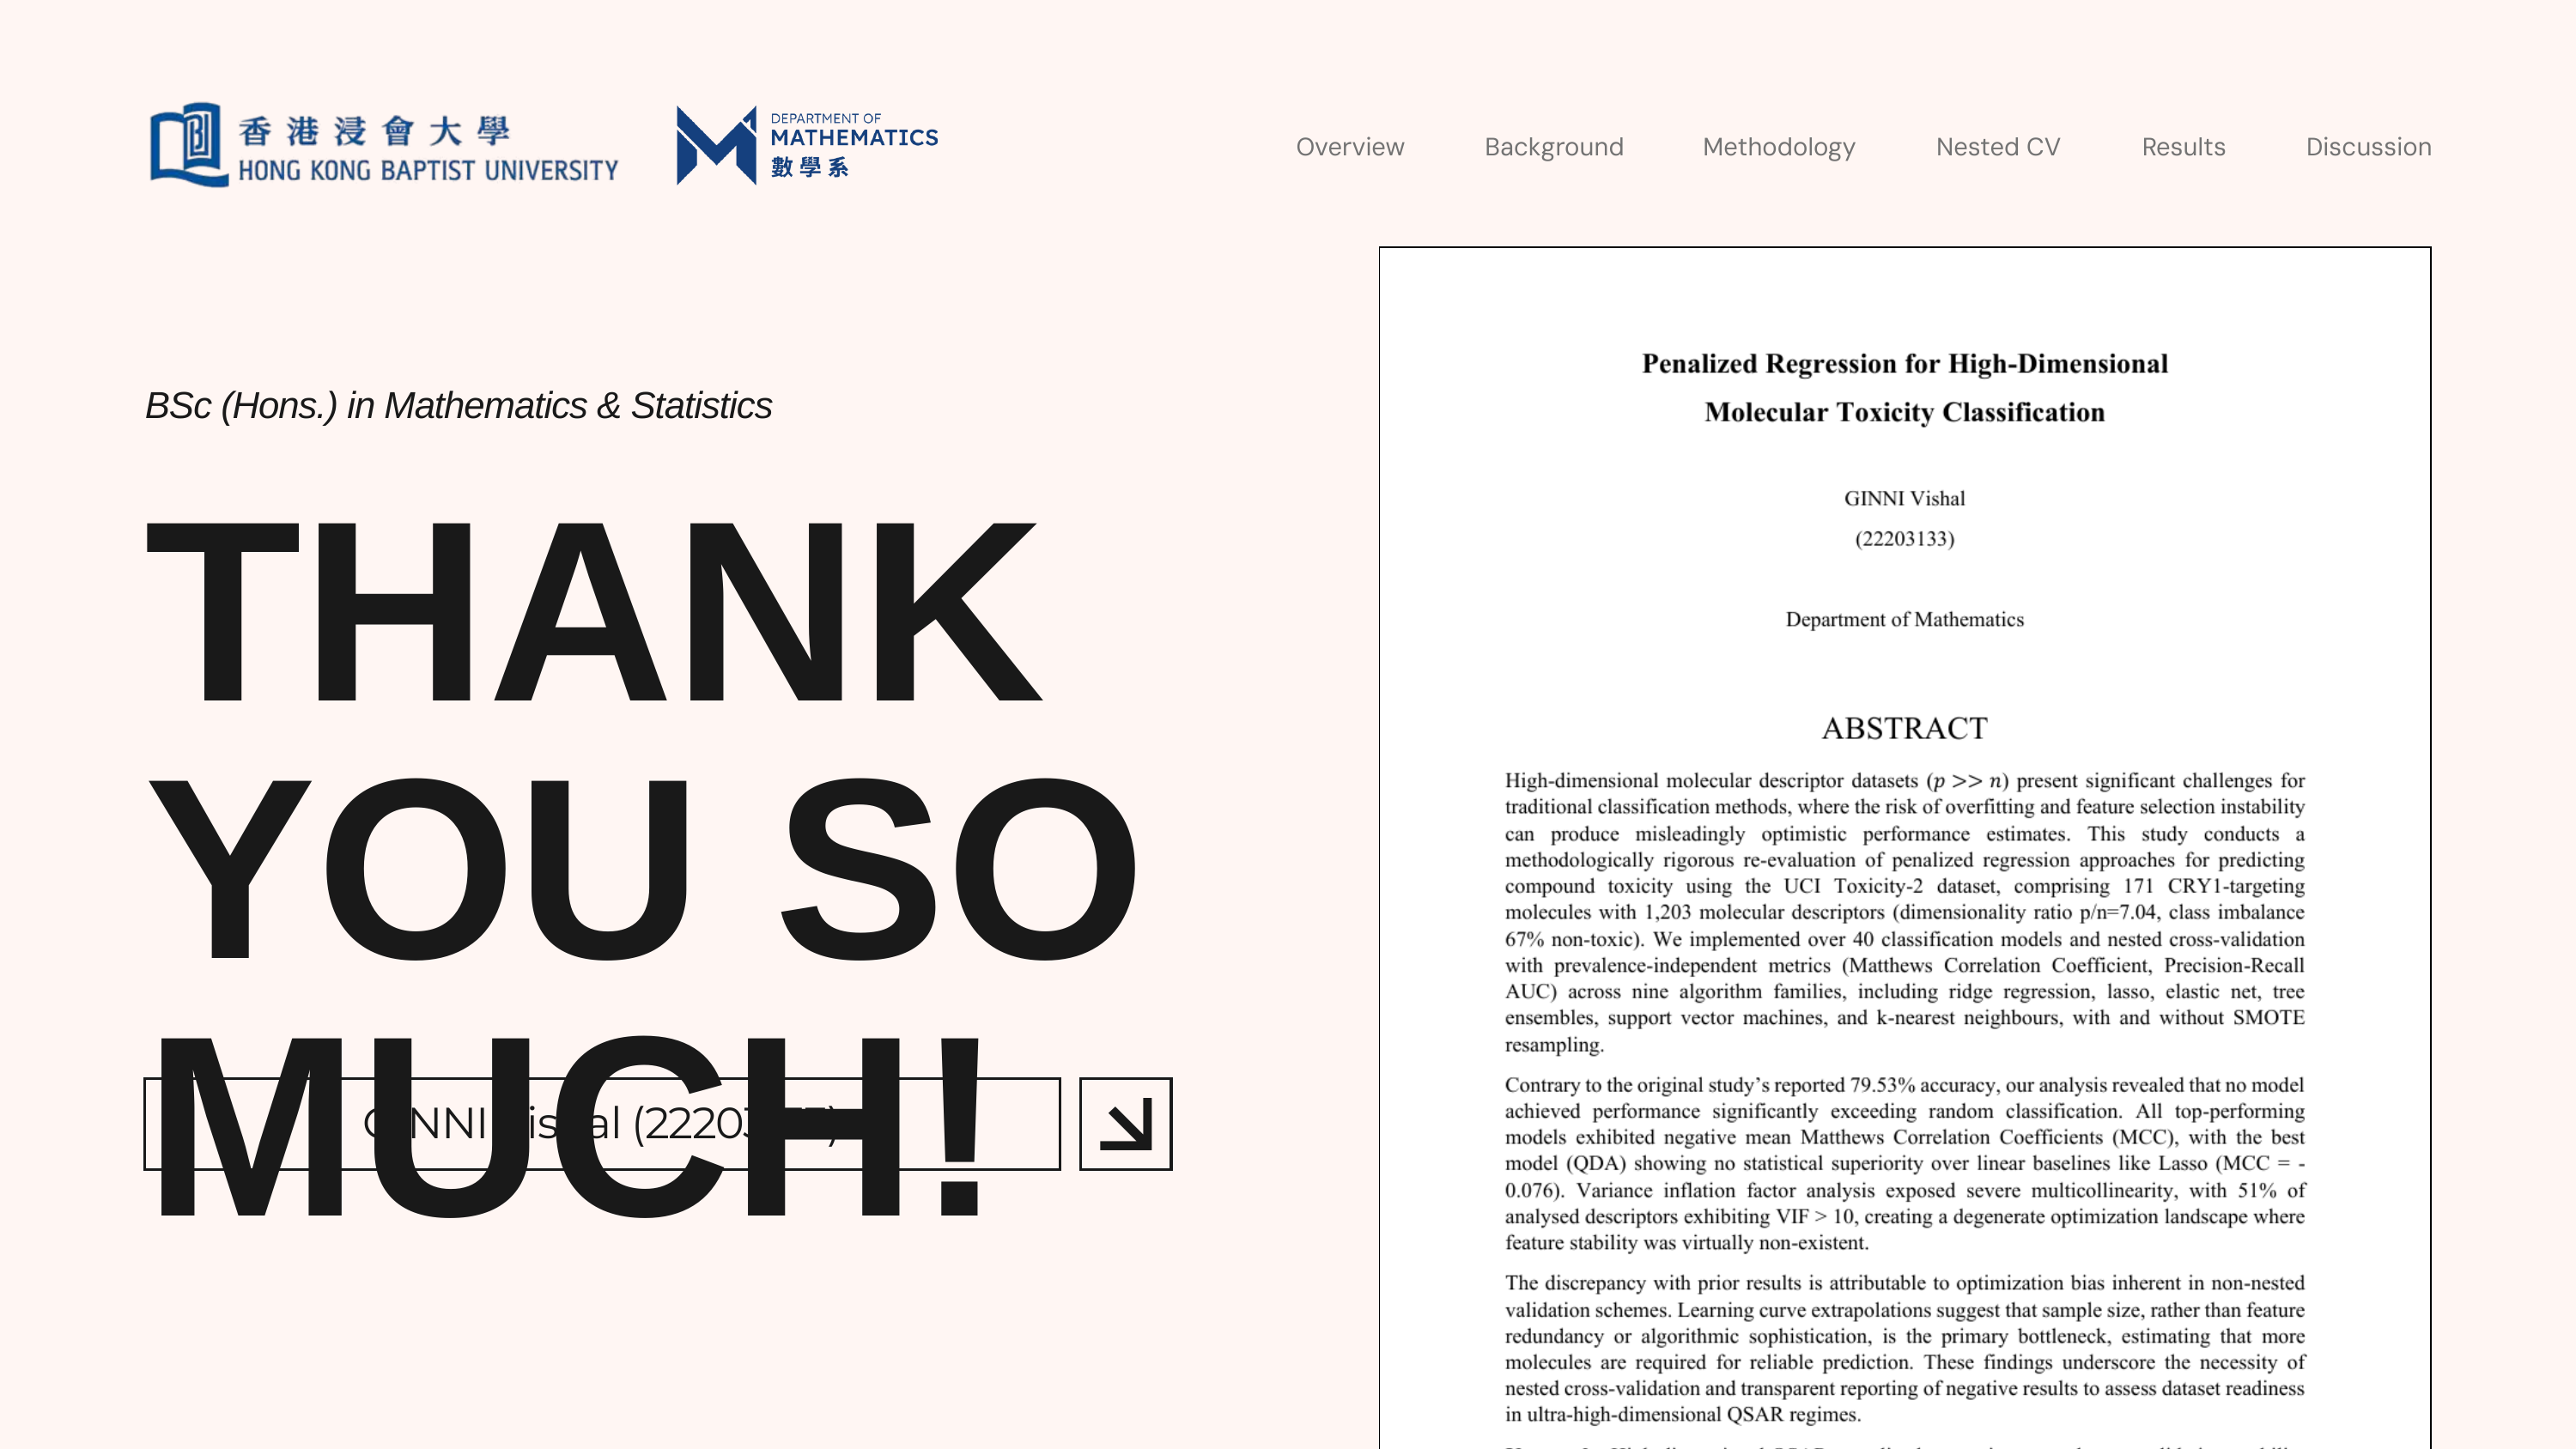

Overview
Background
Nested CV
Results
Discussion
Methodology

BSc (Hons.) in Mathematics & Statistics
THANK YOU SO MUCH!

GINNI Vishal (22203133)